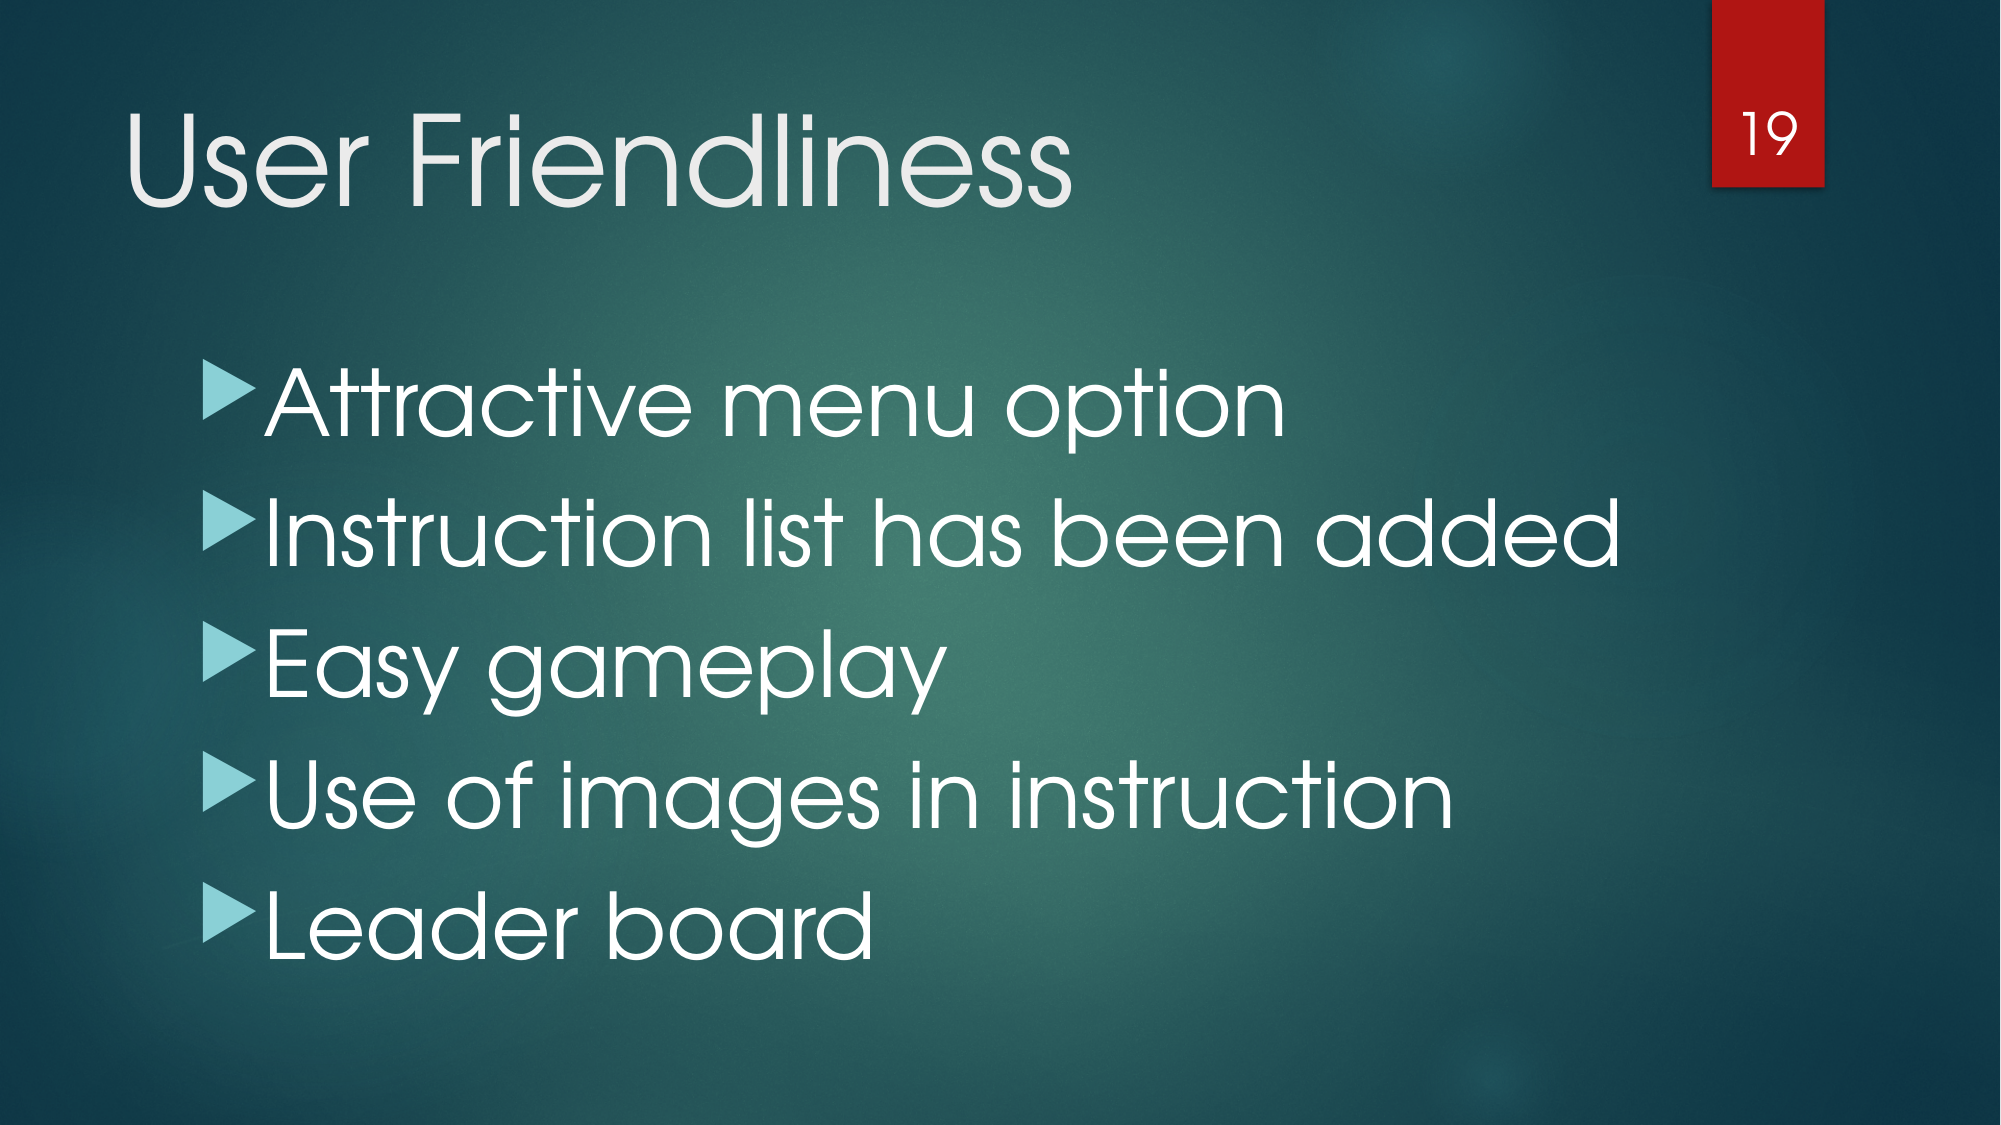

19
# User Friendliness
Attractive menu option
Instruction list has been added
Easy gameplay
Use of images in instruction
Leader board